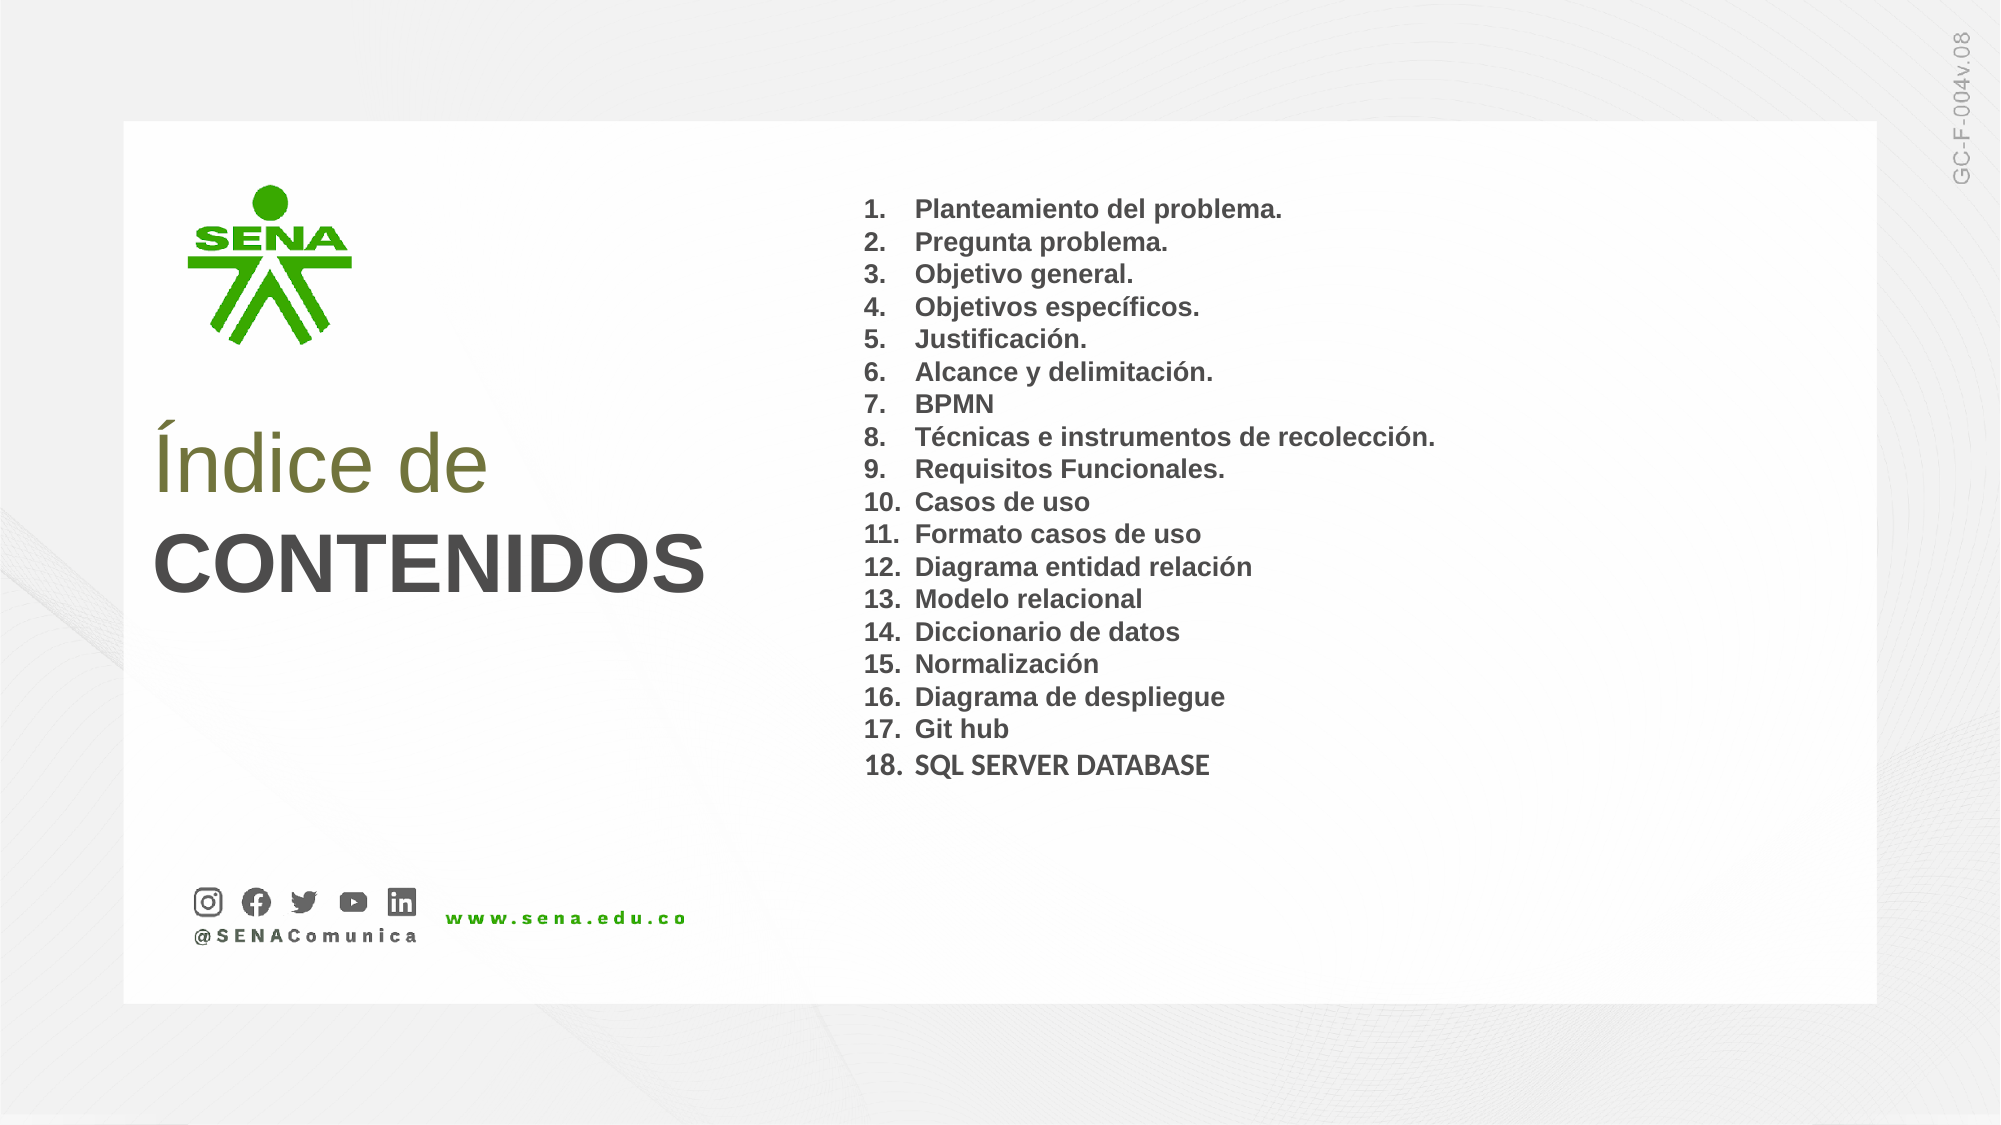

Planteamiento del problema.
Pregunta problema.
Objetivo general.
Objetivos específicos.
Justificación.
Alcance y delimitación.
BPMN
Técnicas e instrumentos de recolección.
Requisitos Funcionales.
Casos de uso
Formato casos de uso
Diagrama entidad relación
Modelo relacional
Diccionario de datos
Normalización
Diagrama de despliegue
Git hub
SQL SERVER DATABASE
Índice de
CONTENIDOS